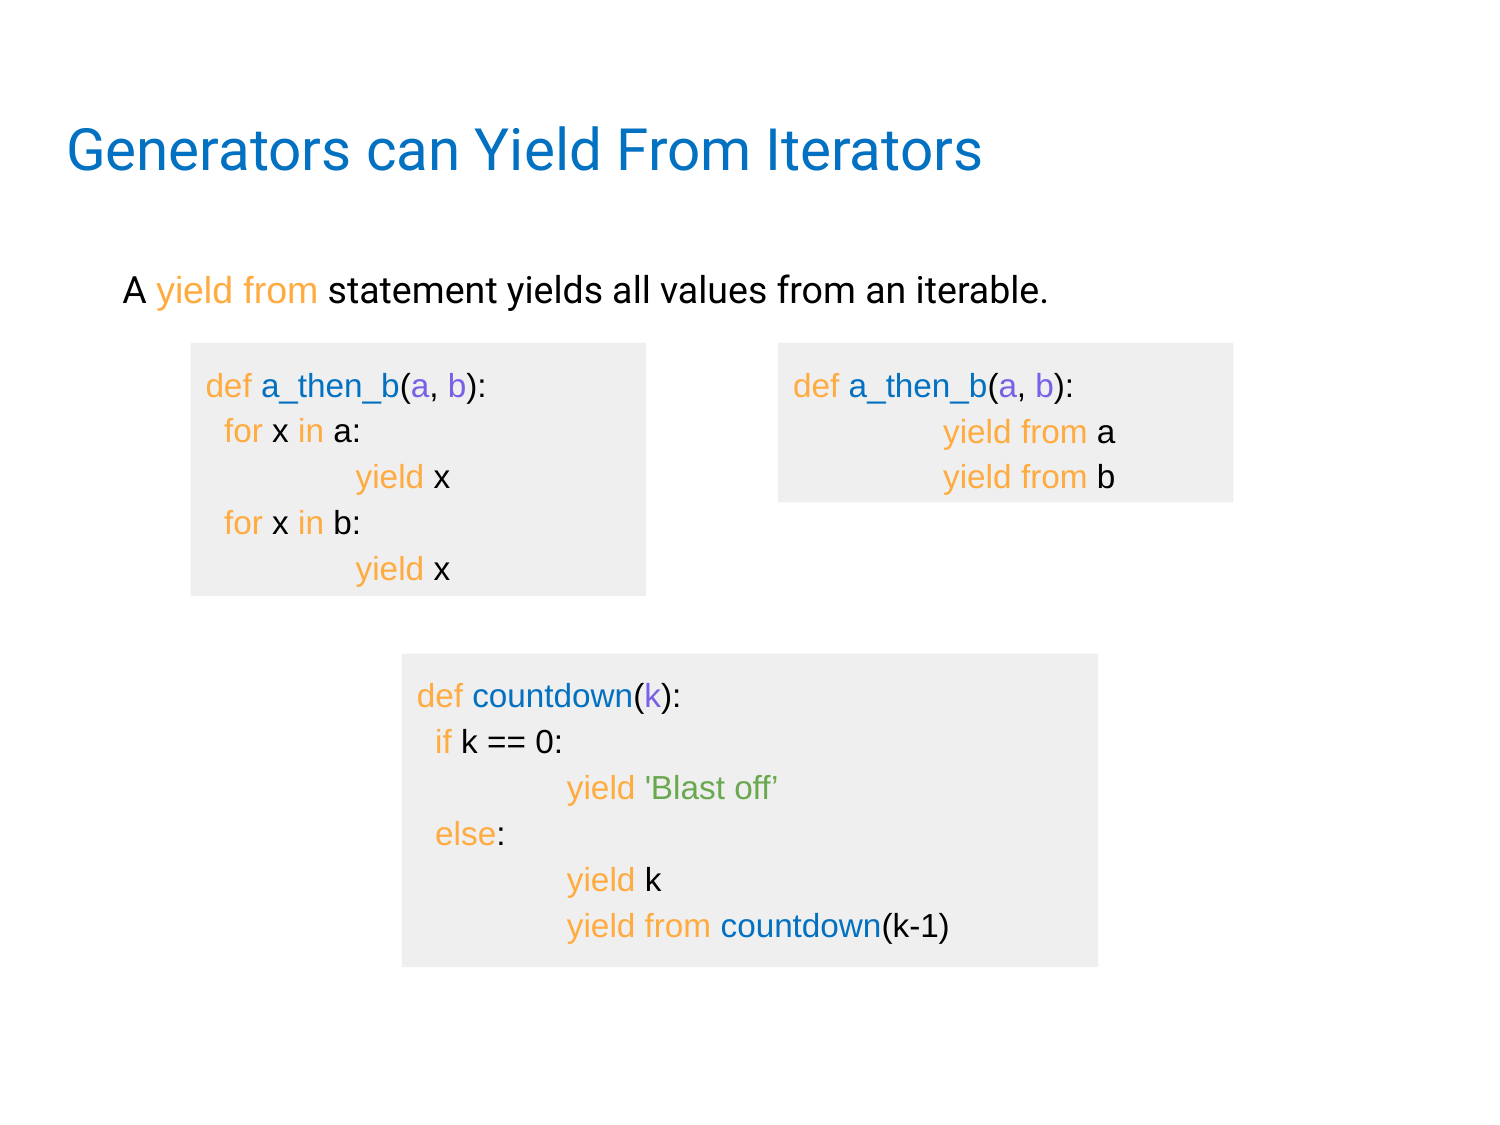

# Generators can Yield From Iterators
A yield from statement yields all values from an iterable.
def a_then_b(a, b):
  for x in a:
	yield x
  for x in b:
	yield x
def a_then_b(a, b):
	yield from a
	yield from b
def countdown(k):
  if k == 0:
	yield 'Blast off’
  else:
	yield k
	yield from countdown(k-1)